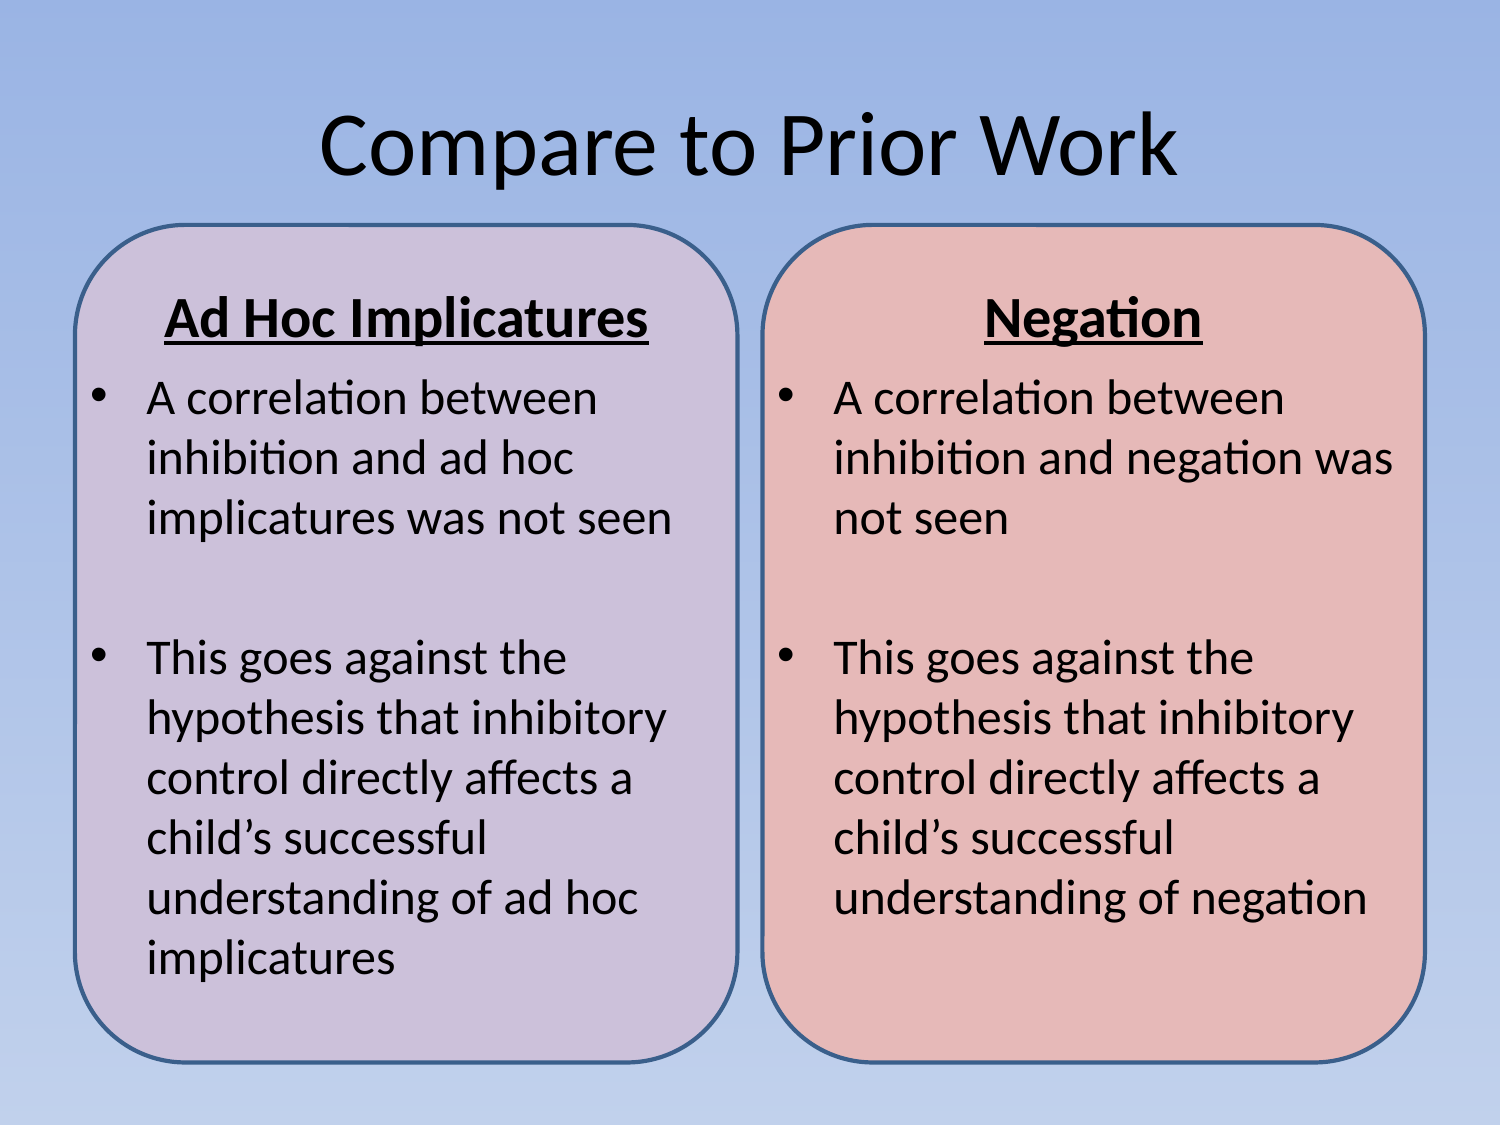

# Compare to Prior Work

Ad Hoc Implicatures
Negation
A correlation between inhibition and ad hoc implicatures was not seen

This goes against the hypothesis that inhibitory control directly affects a child’s successful understanding of ad hoc implicatures

A correlation between inhibition and negation was not seen

This goes against the hypothesis that inhibitory control directly affects a child’s successful understanding of negation